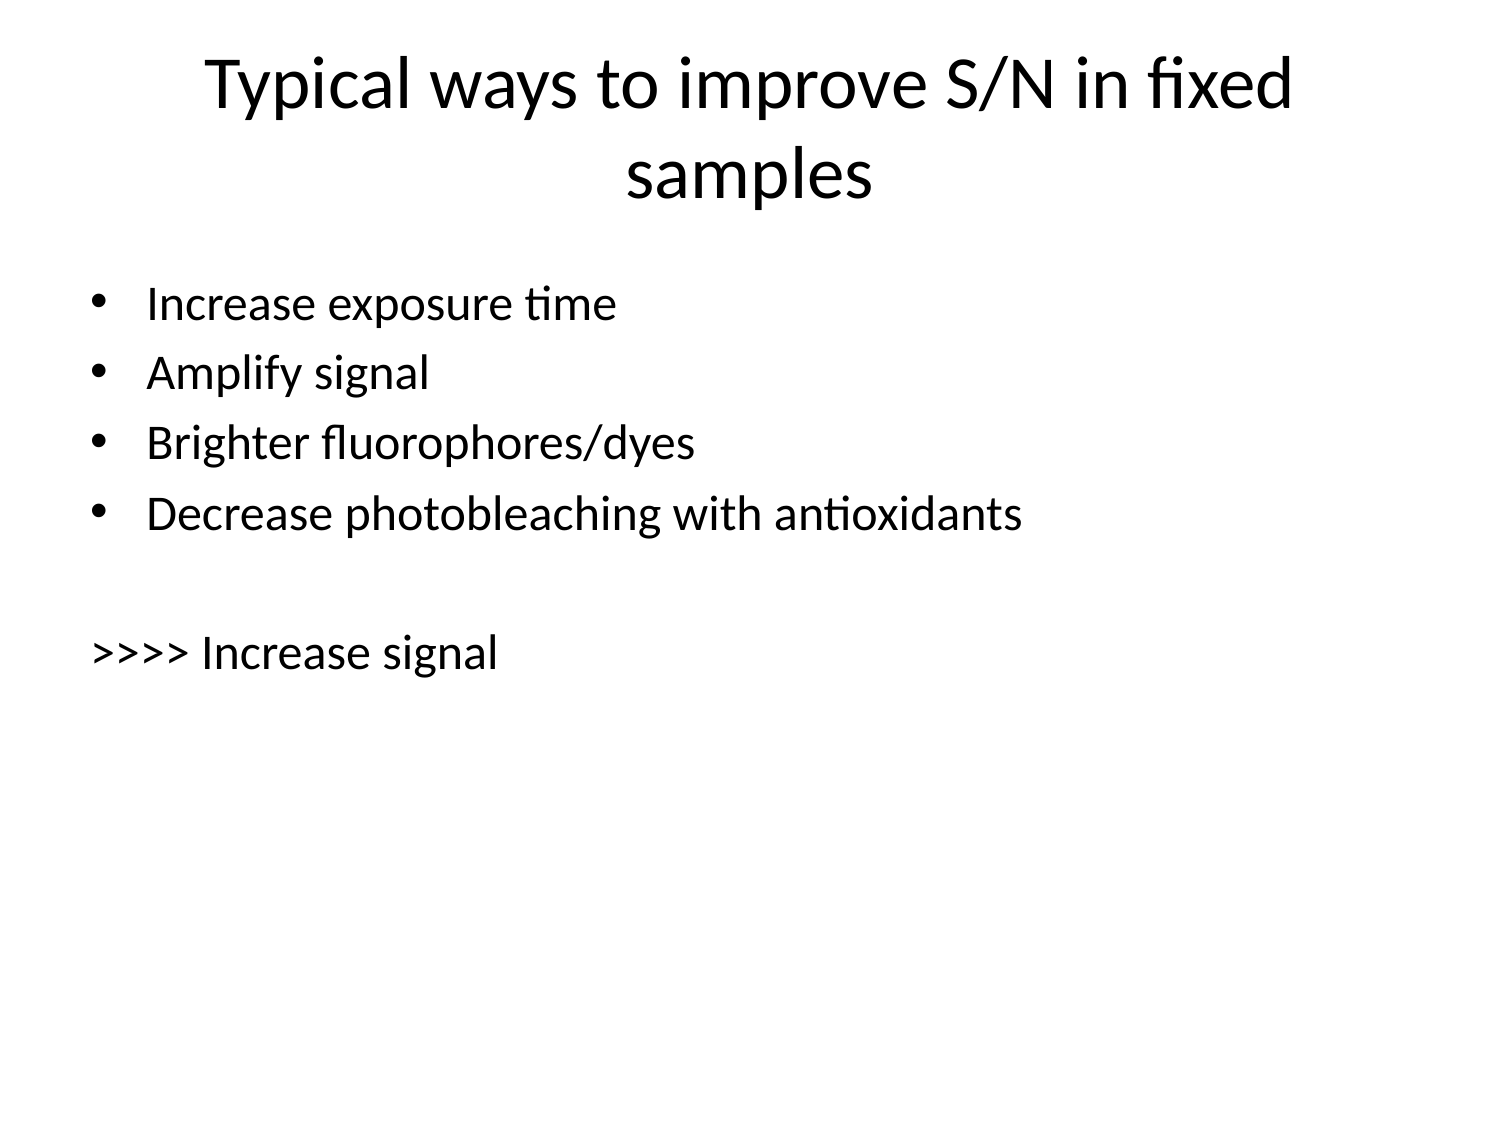

# Typical ways to improve S/N in fixed samples
Increase exposure time
Amplify signal
Brighter fluorophores/dyes
Decrease photobleaching with antioxidants

>>>> Increase signal